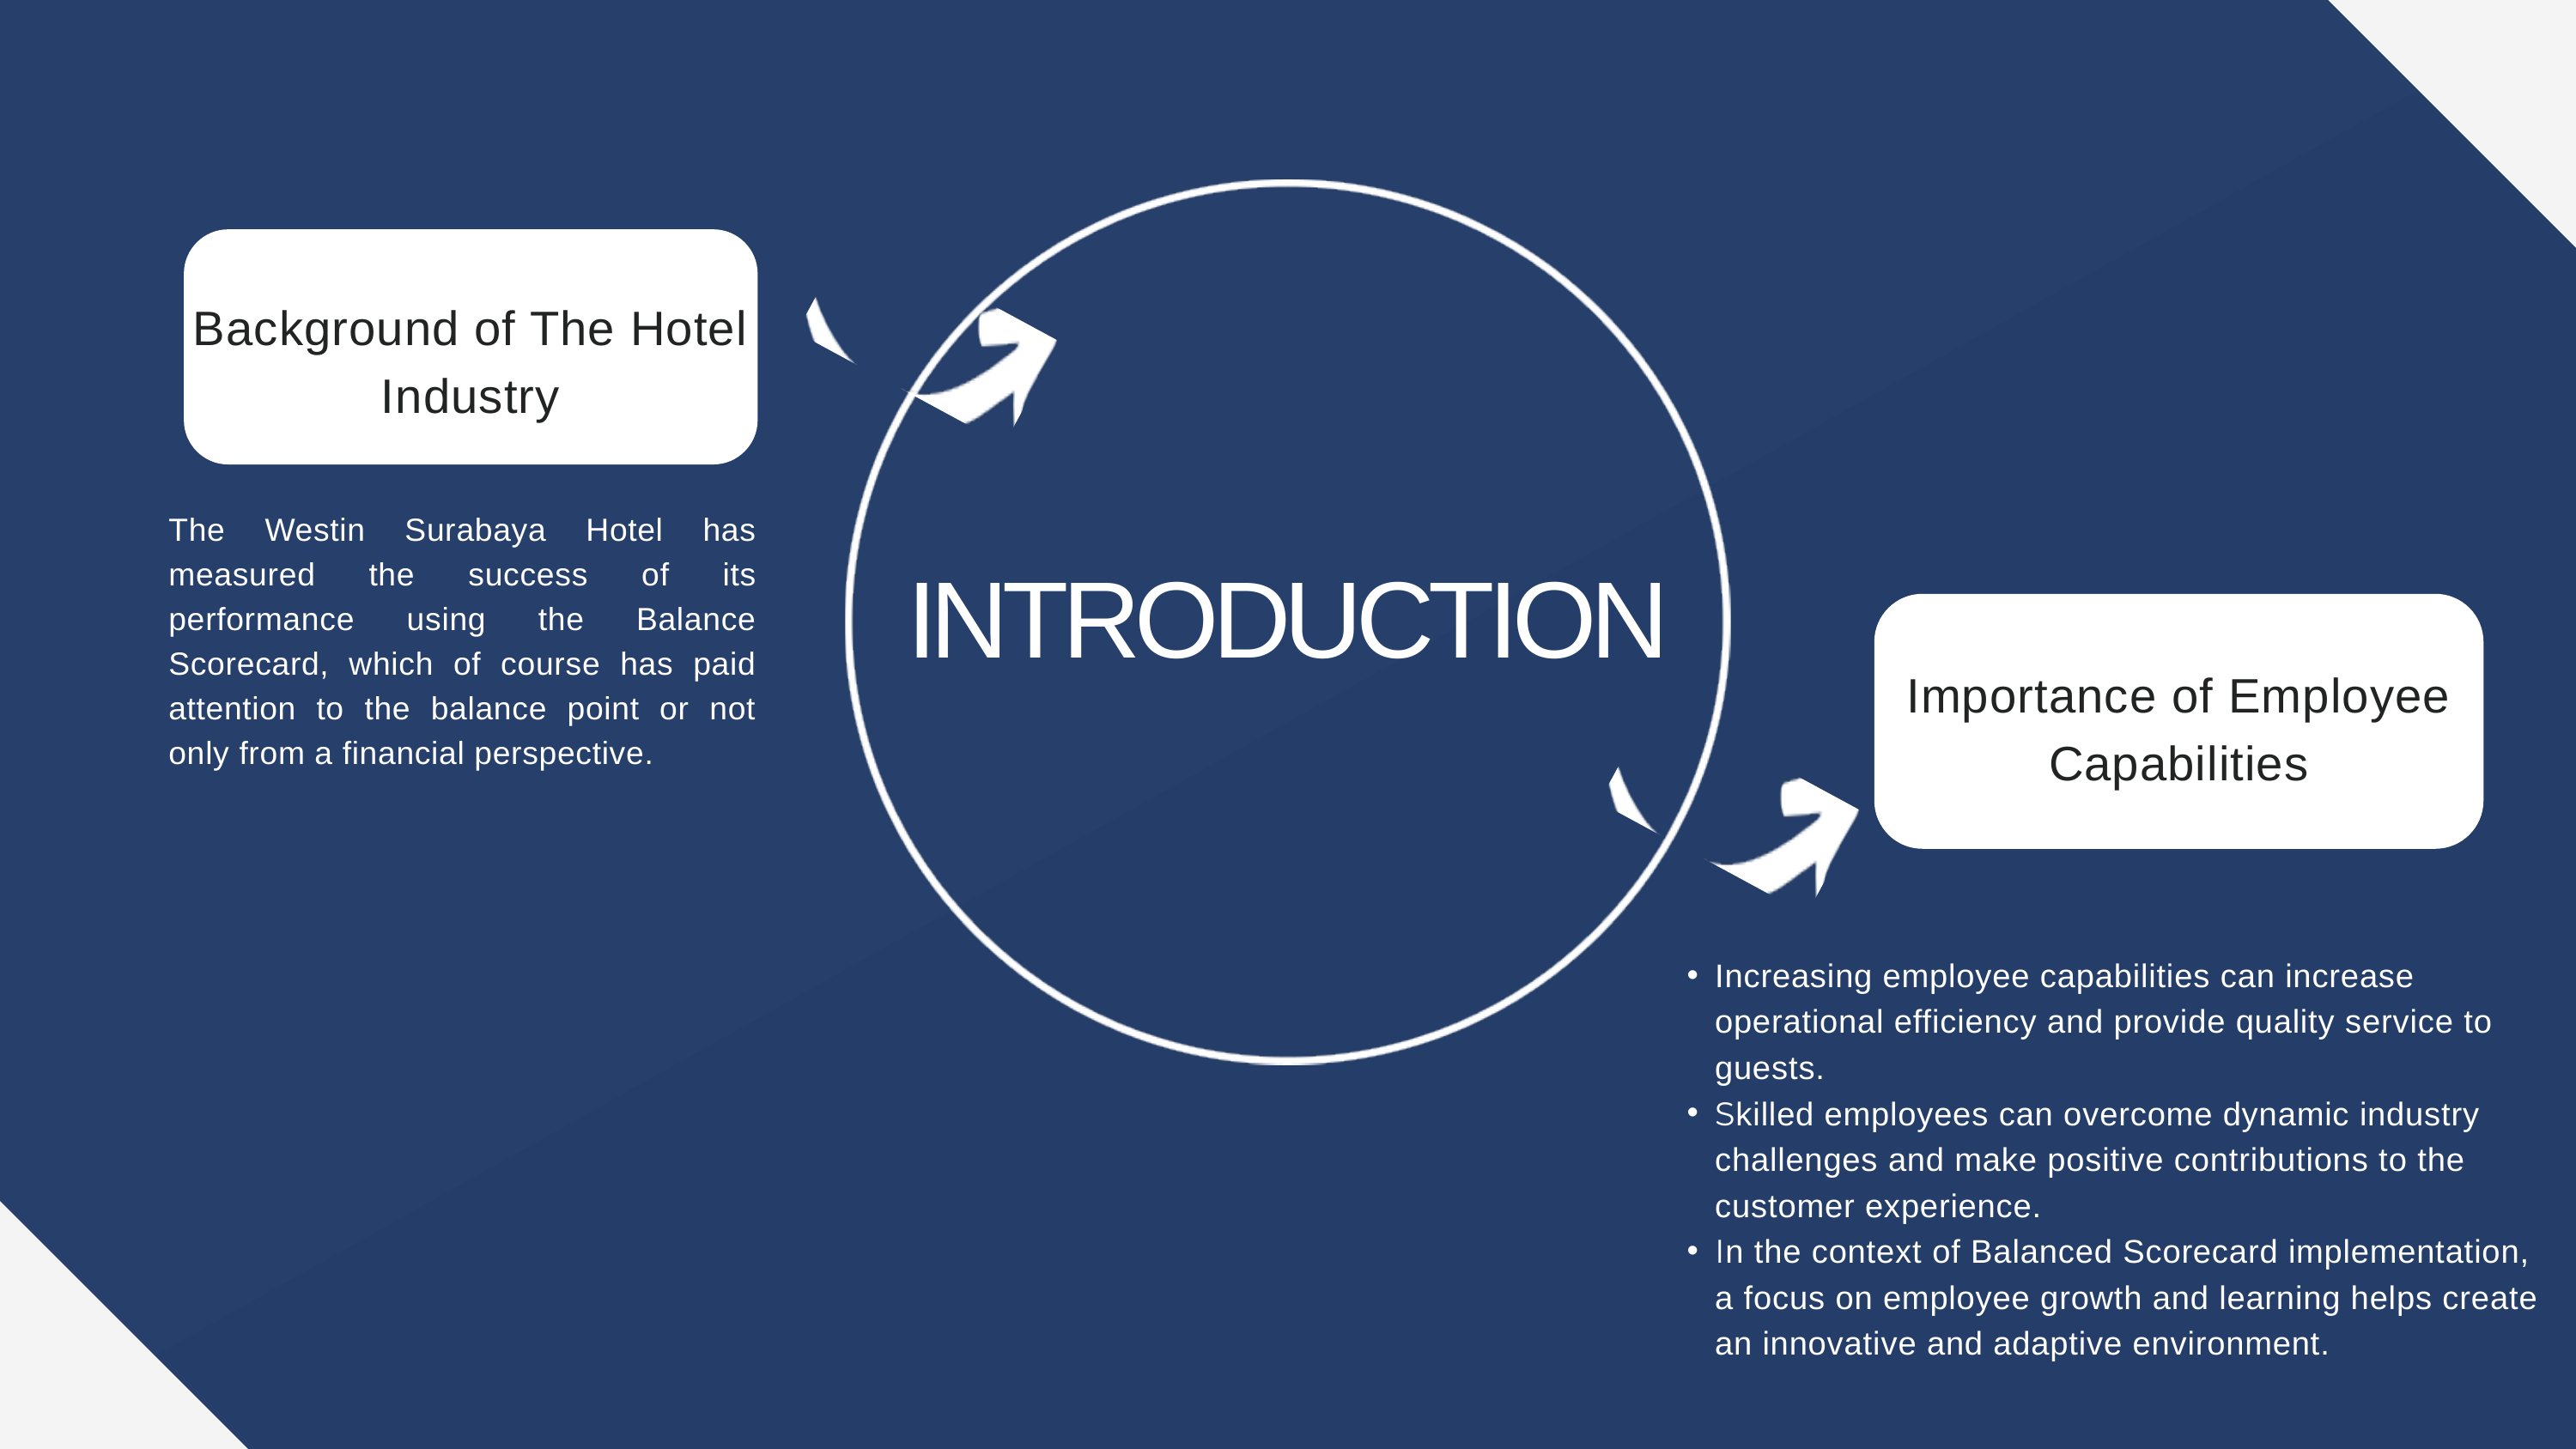

Background of The Hotel Industry
The Westin Surabaya Hotel has measured the success of its performance using the Balance Scorecard, which of course has paid attention to the balance point or not only from a financial perspective.
INTRODUCTION

Importance of Employee Capabilities

Increasing employee capabilities can increase operational efficiency and provide quality service to guests.
Skilled employees can overcome dynamic industry challenges and make positive contributions to the customer experience.
In the context of Balanced Scorecard implementation, a focus on employee growth and learning helps create an innovative and adaptive environment.